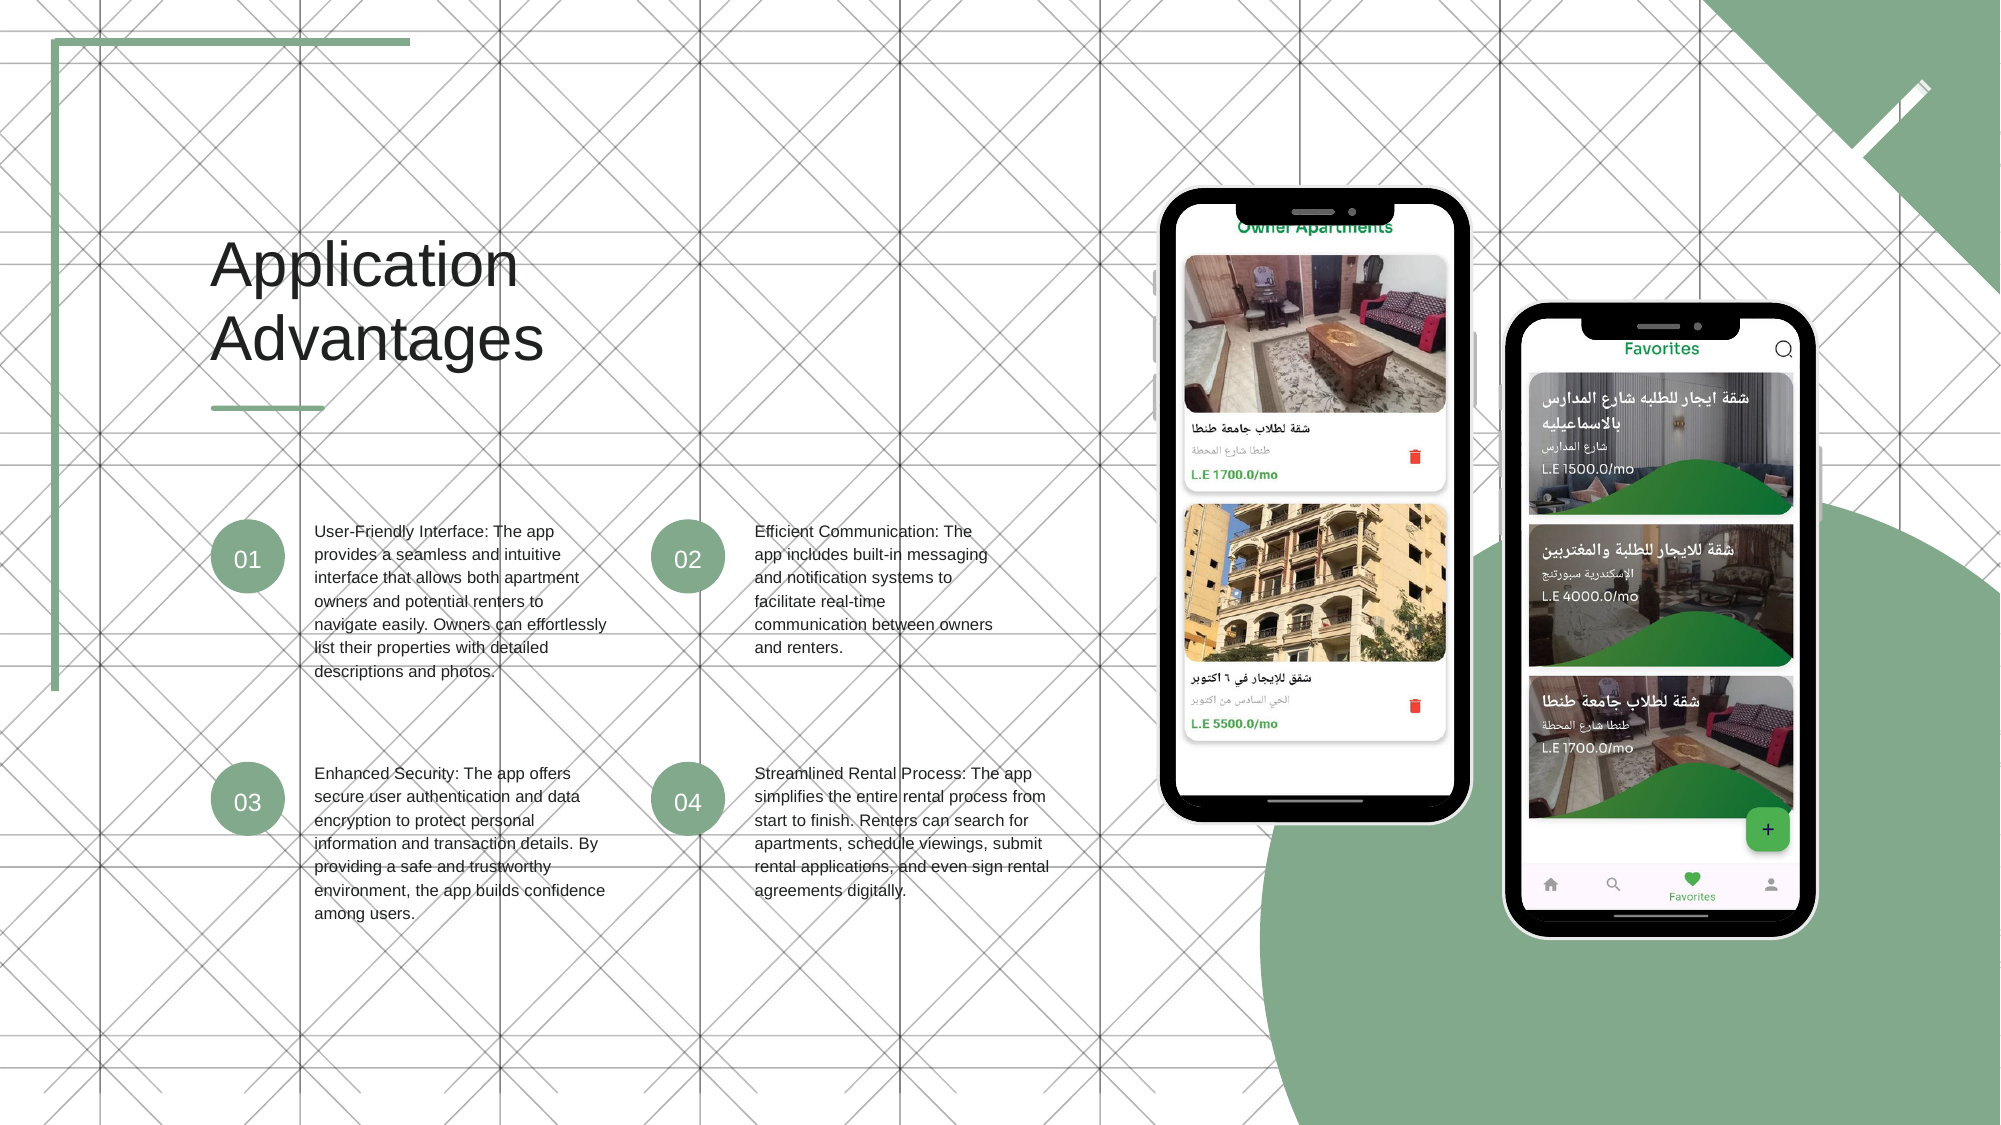

Application Advantages

User-Friendly Interface: The app provides a seamless and intuitive interface that allows both apartment owners and potential renters to navigate easily. Owners can effortlessly list their properties with detailed descriptions and photos.
Efficient Communication: The app includes built-in messaging and notification systems to facilitate real-time communication between owners and renters.

01
02
Enhanced Security: The app offers secure user authentication and data encryption to protect personal information and transaction details. By providing a safe and trustworthy environment, the app builds confidence among users.
Streamlined Rental Process: The app simplifies the entire rental process from start to finish. Renters can search for apartments, schedule viewings, submit rental applications, and even sign rental agreements digitally.

03
04